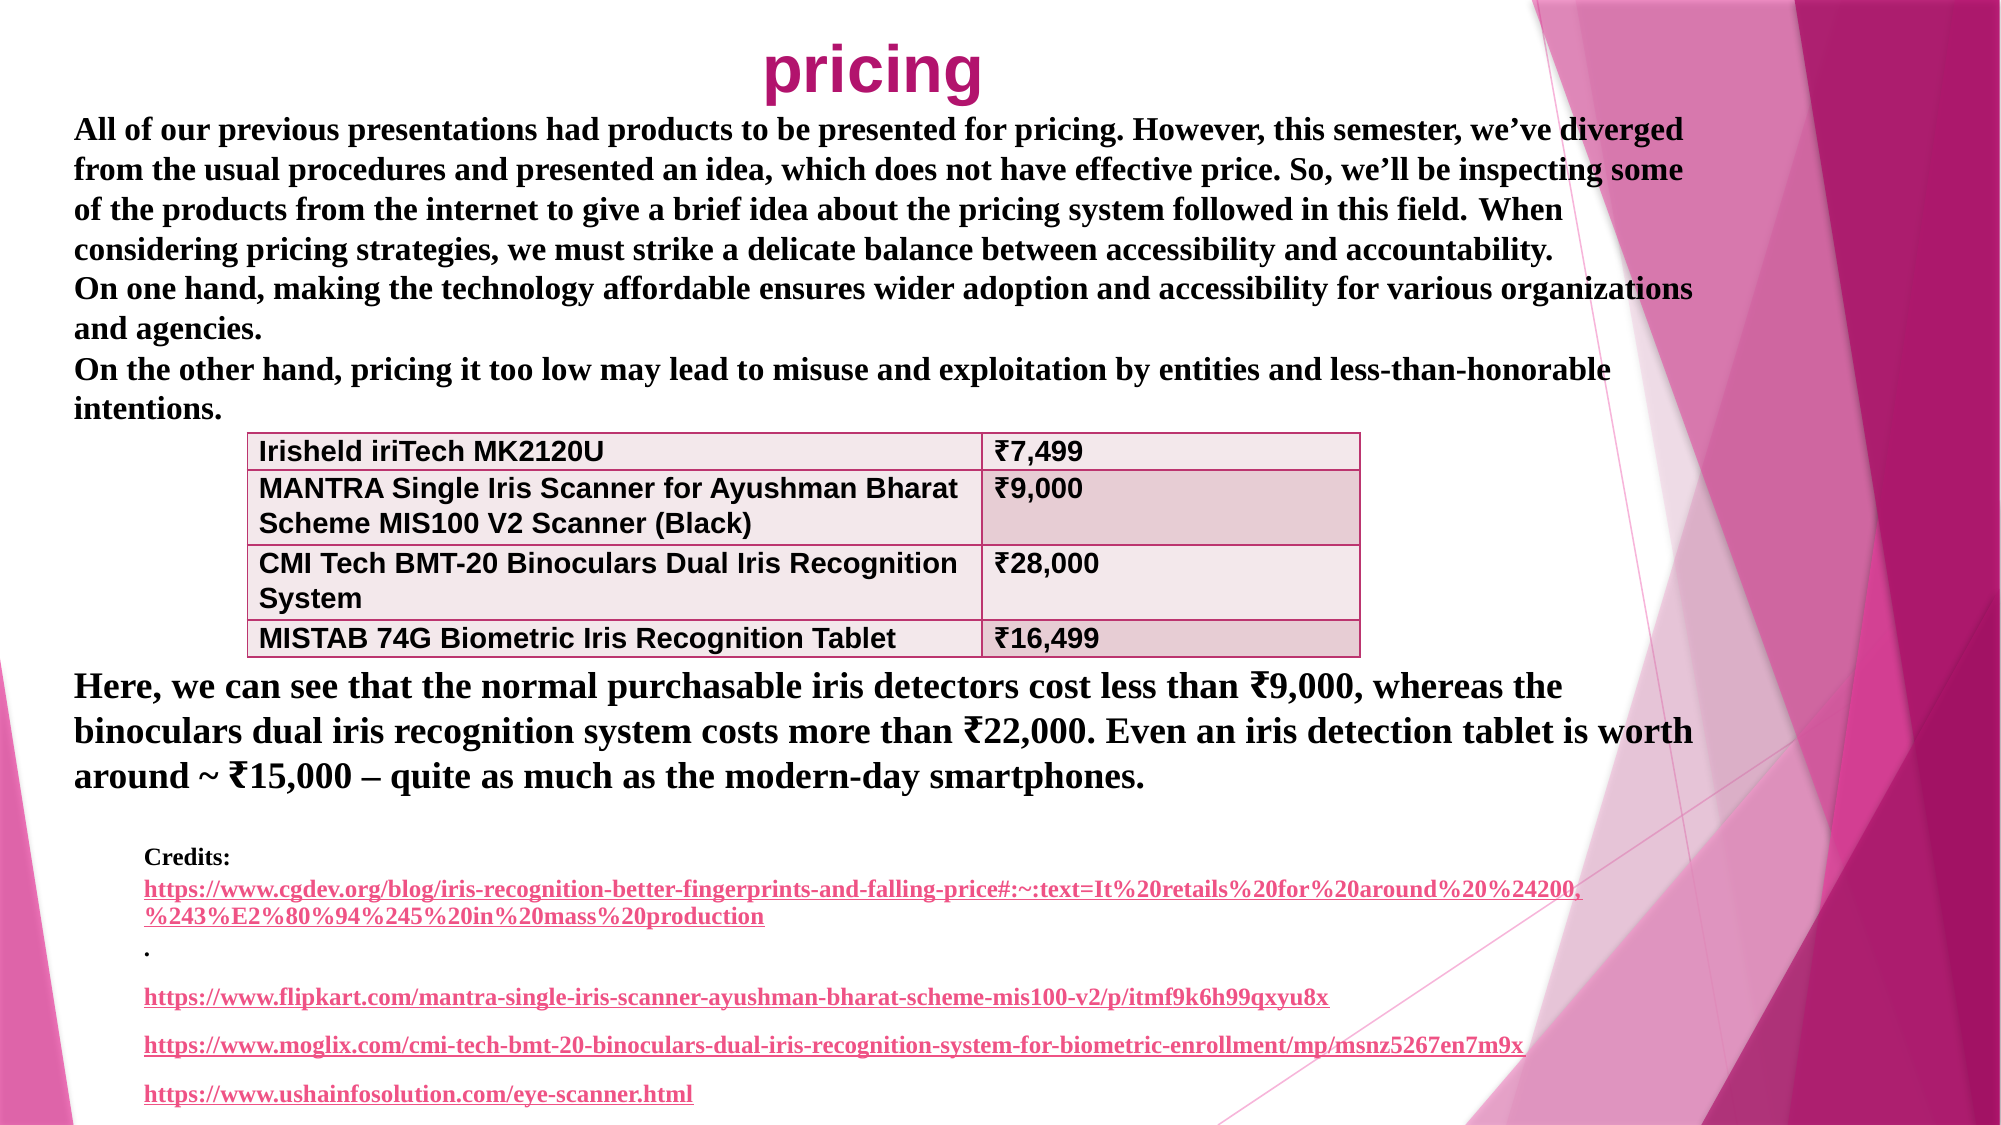

pricing
All of our previous presentations had products to be presented for pricing. However, this semester, we’ve diverged from the usual procedures and presented an idea, which does not have effective price. So, we’ll be inspecting some of the products from the internet to give a brief idea about the pricing system followed in this field. When considering pricing strategies, we must strike a delicate balance between accessibility and accountability.
On one hand, making the technology affordable ensures wider adoption and accessibility for various organizations and agencies.
On the other hand, pricing it too low may lead to misuse and exploitation by entities and less-than-honorable intentions.

| Irisheld iriTech MK2120U | ₹7,499 |
| --- | --- |
| MANTRA Single Iris Scanner for Ayushman Bharat Scheme MIS100 V2 Scanner (Black) | ₹9,000 |
| CMI Tech BMT-20 Binoculars Dual Iris Recognition System | ₹28,000 |
| MISTAB 74G Biometric Iris Recognition Tablet | ₹16,499 |
Here, we can see that the normal purchasable iris detectors cost less than ₹9,000, whereas the binoculars dual iris recognition system costs more than ₹22,000. Even an iris detection tablet is worth around ~ ₹15,000 – quite as much as the modern-day smartphones.

Credits: https://www.cgdev.org/blog/iris-recognition-better-fingerprints-and-falling-price#:~:text=It%20retails%20for%20around%20%24200,%243%E2%80%94%245%20in%20mass%20production.
https://www.flipkart.com/mantra-single-iris-scanner-ayushman-bharat-scheme-mis100-v2/p/itmf9k6h99qxyu8x
https://www.moglix.com/cmi-tech-bmt-20-binoculars-dual-iris-recognition-system-for-biometric-enrollment/mp/msnz5267en7m9x
https://www.ushainfosolution.com/eye-scanner.html